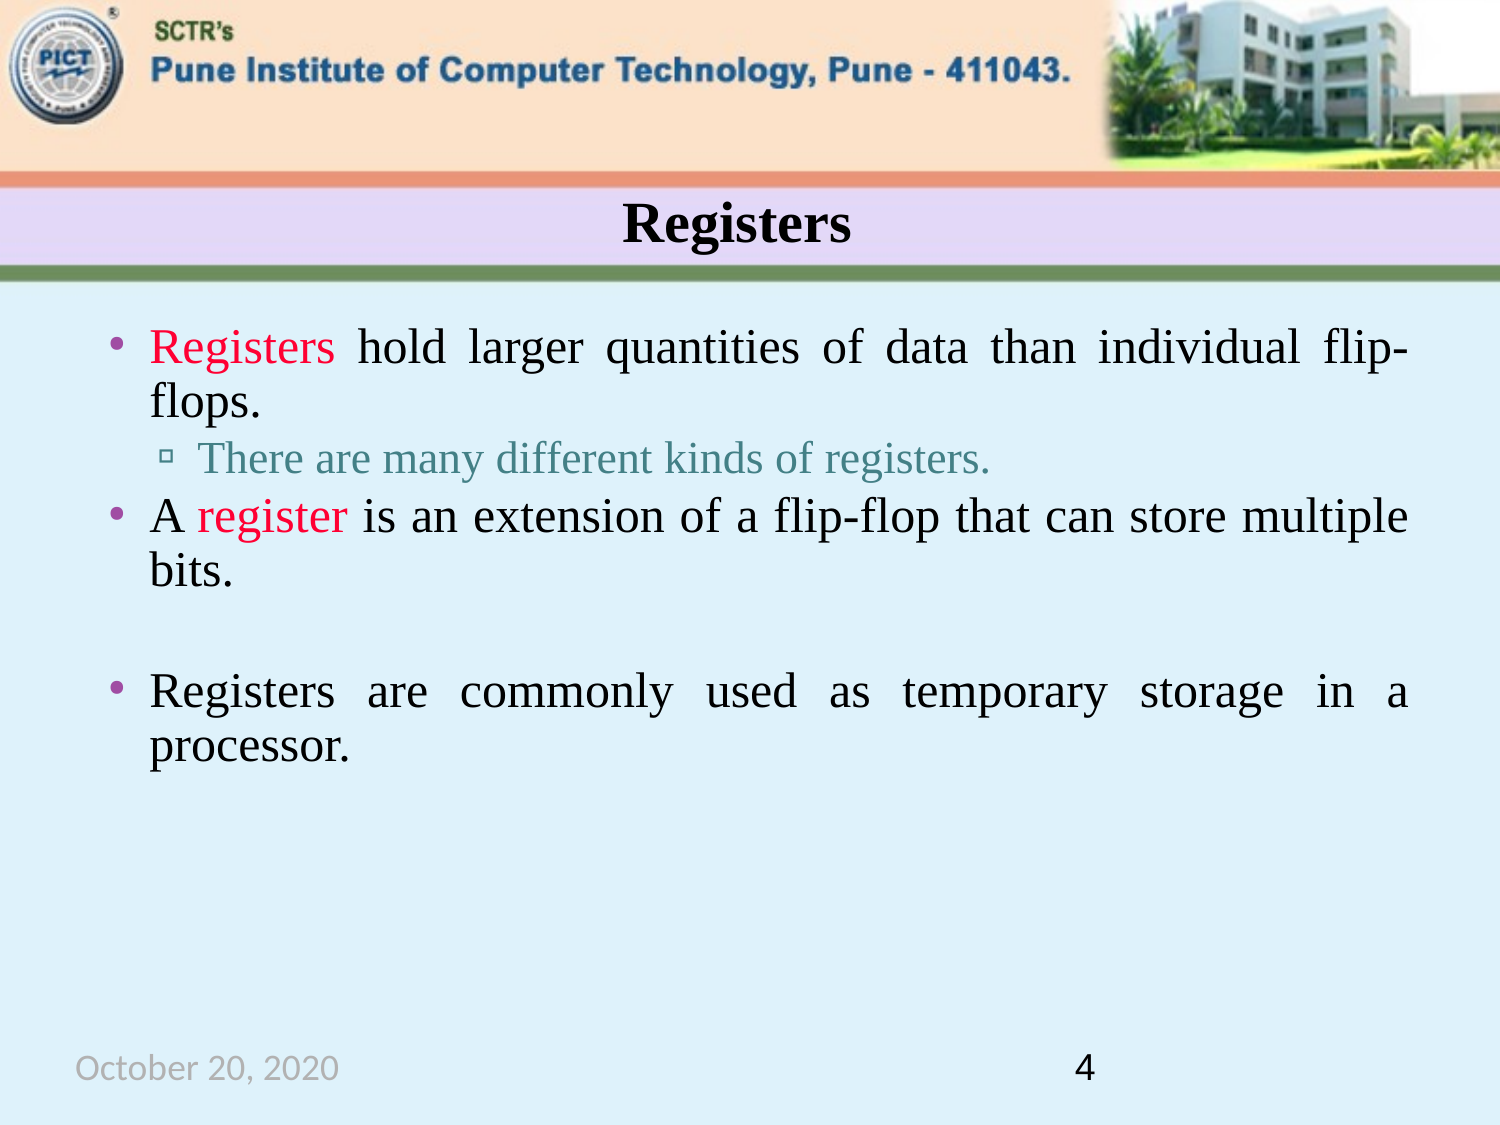

Registers
Registers hold larger quantities of data than individual flip-flops.
There are many different kinds of registers.
A register is an extension of a flip-flop that can store multiple bits.

Registers are commonly used as temporary storage in a processor.
October 20, 2020
4